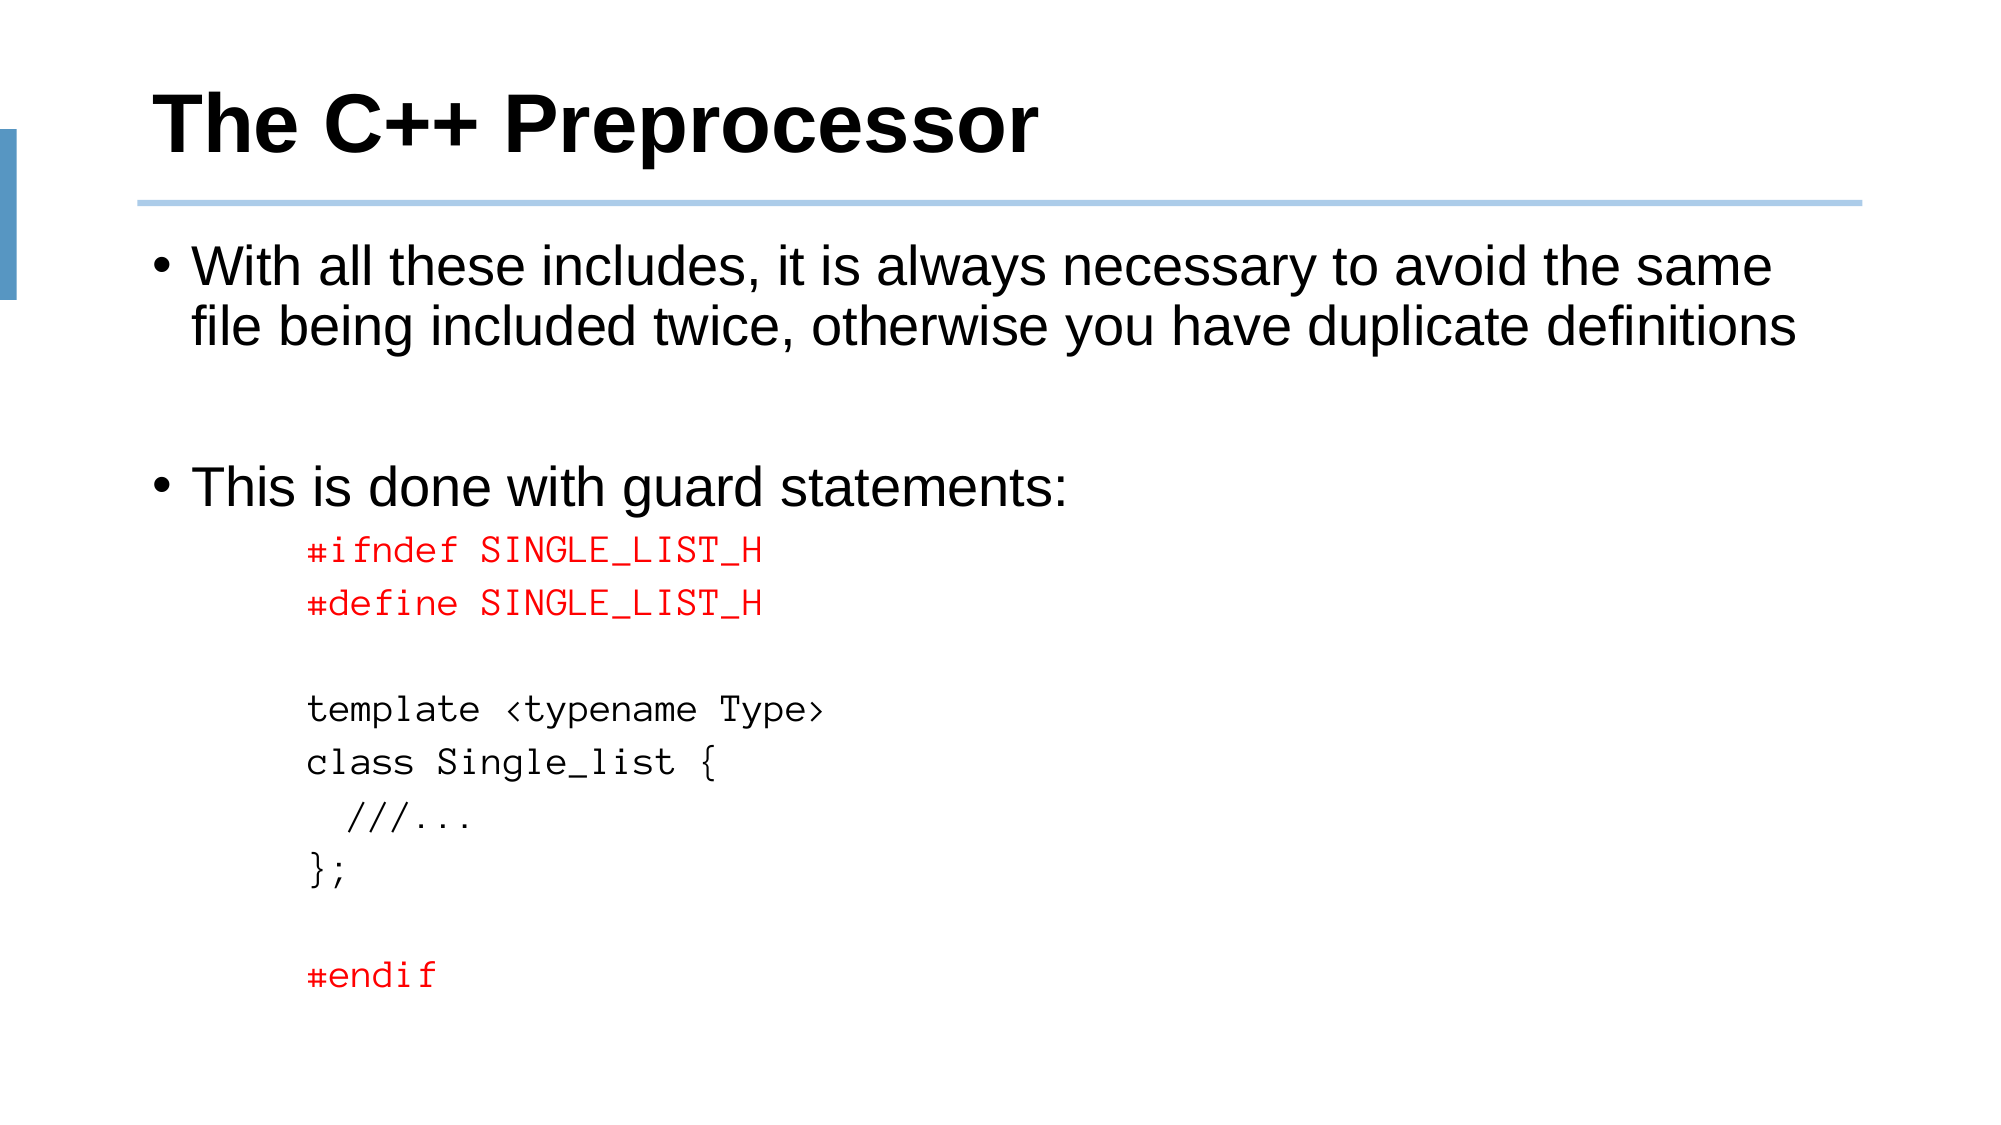

The C++ Preprocessor
With all these includes, it is always necessary to avoid the same file being included twice, otherwise you have duplicate definitions

This is done with guard statements:
#ifndef SINGLE_LIST_H
#define SINGLE_LIST_H

template <typename Type>
class Single_list {
	///...
};

#endif